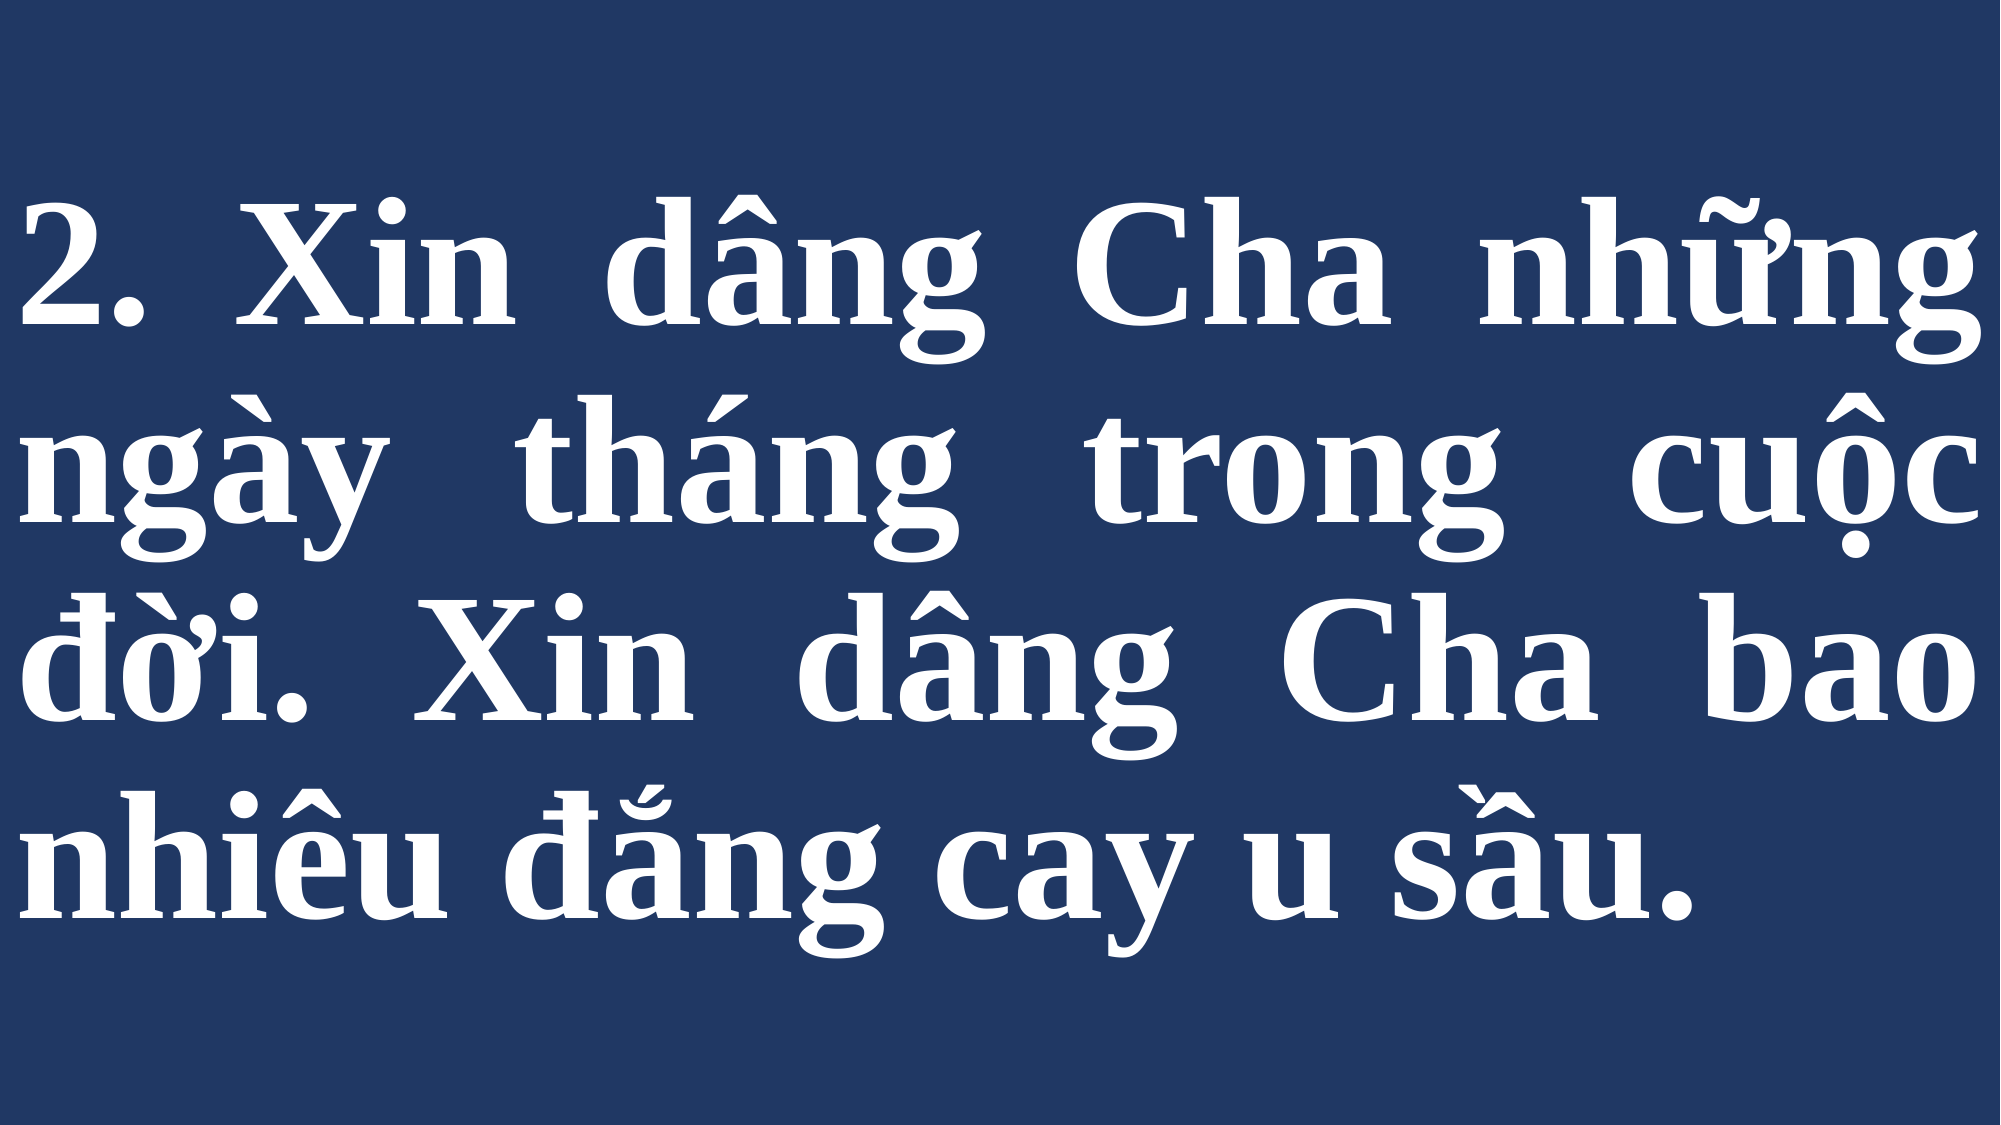

# 2. Xin dâng Cha những ngày tháng trong cuộc đời. Xin dâng Cha bao nhiêu đắng cay u sầu.